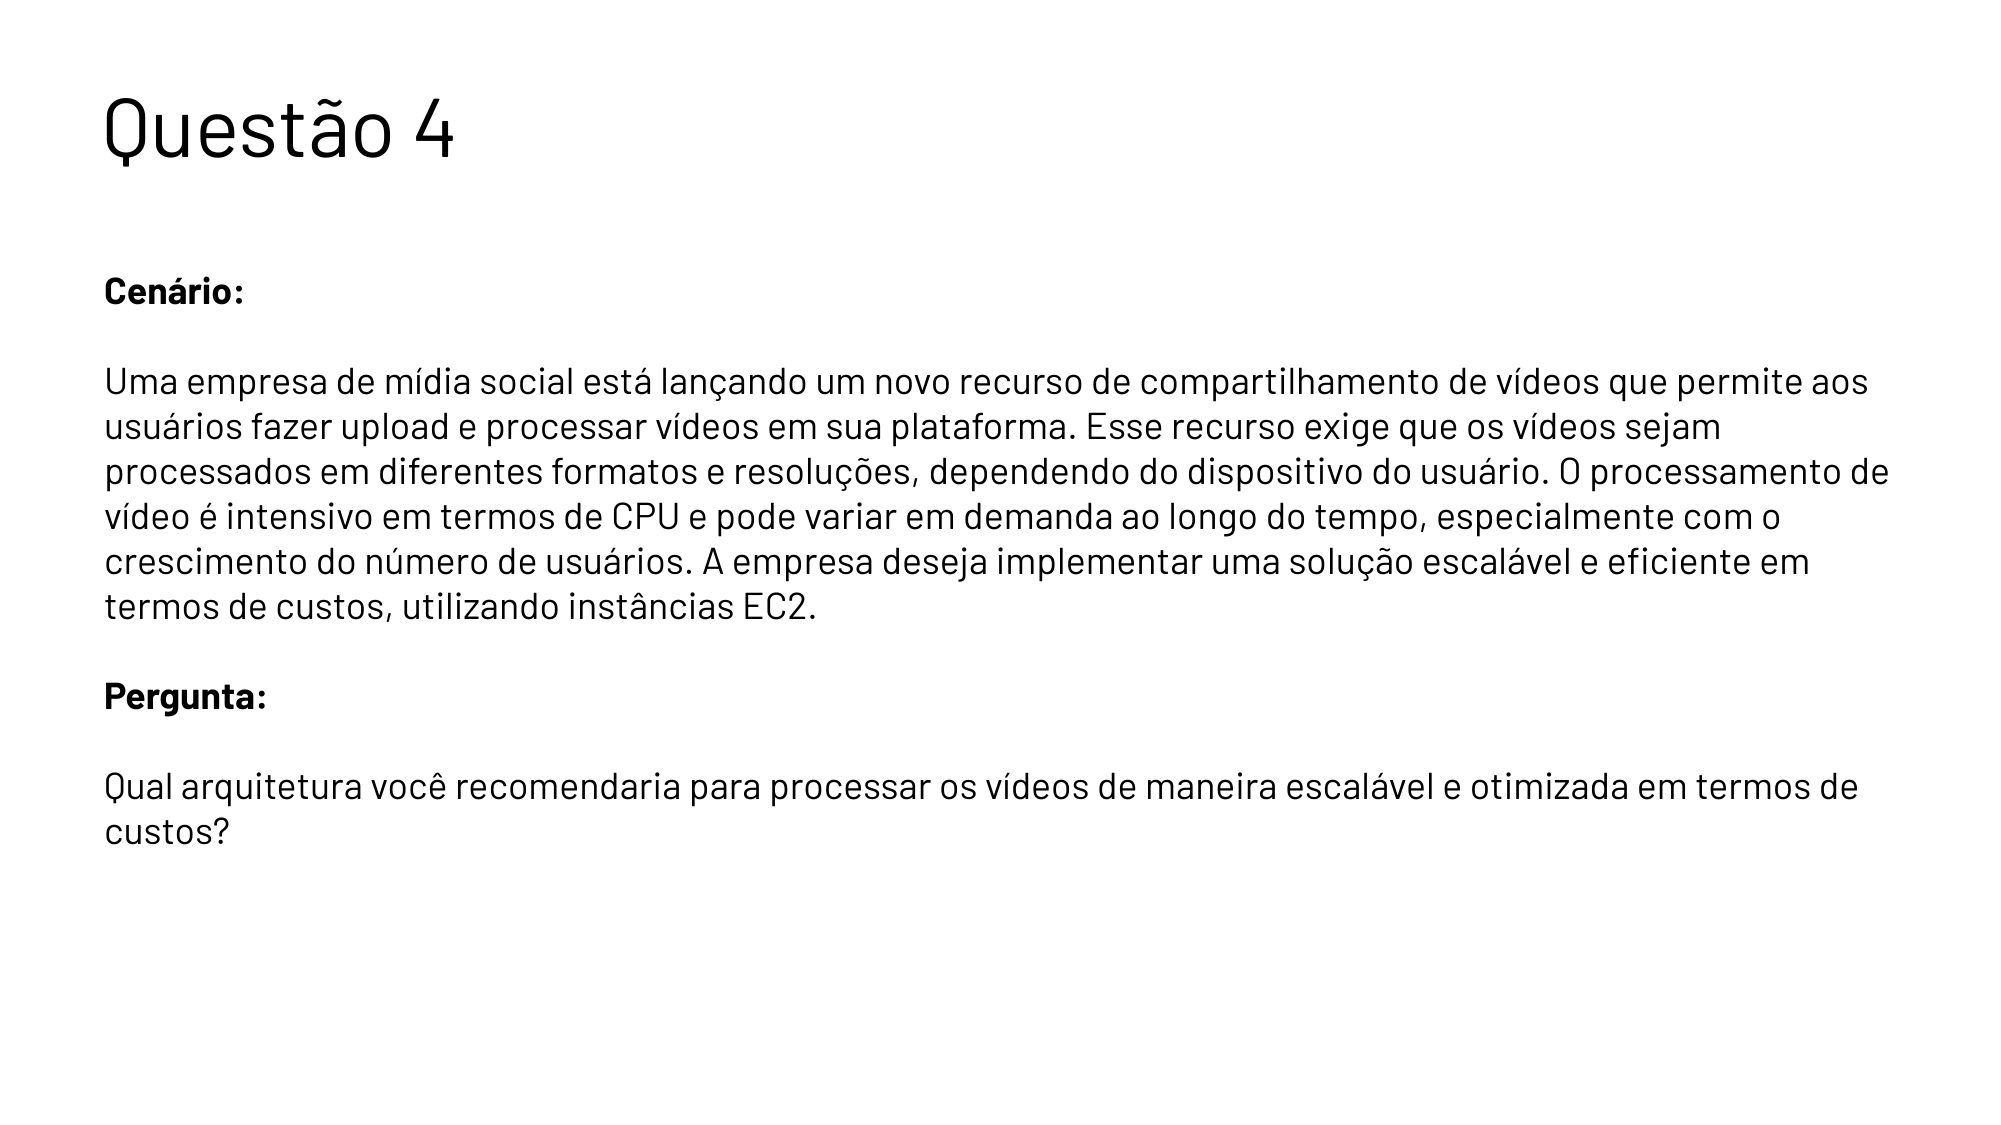

# Questão 4
Cenário:

Uma empresa de mídia social está lançando um novo recurso de compartilhamento de vídeos que permite aos usuários fazer upload e processar vídeos em sua plataforma. Esse recurso exige que os vídeos sejam processados em diferentes formatos e resoluções, dependendo do dispositivo do usuário. O processamento de vídeo é intensivo em termos de CPU e pode variar em demanda ao longo do tempo, especialmente com o crescimento do número de usuários. A empresa deseja implementar uma solução escalável e eficiente em termos de custos, utilizando instâncias EC2.

Pergunta:

Qual arquitetura você recomendaria para processar os vídeos de maneira escalável e otimizada em termos de custos?